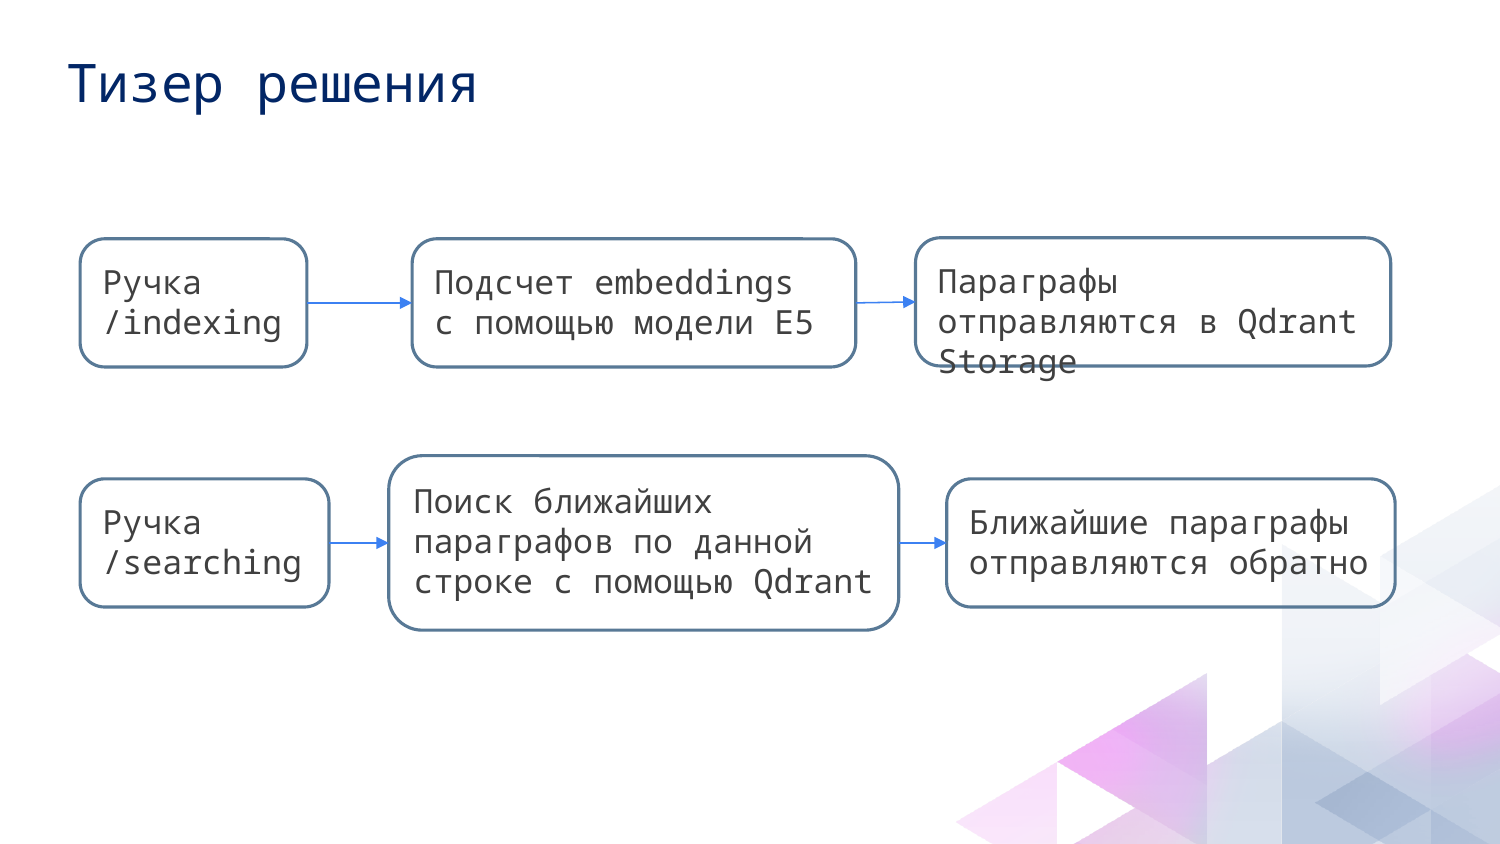

# Тизер решения
Параграфы отправляются в Qdrant Storage
Ручка /indexing
Подсчет embeddings с помощью модели E5
Поиск ближайших параграфов по данной строке с помощью Qdrant
Ближайшие параграфы отправляются обратно
Ручка /searching